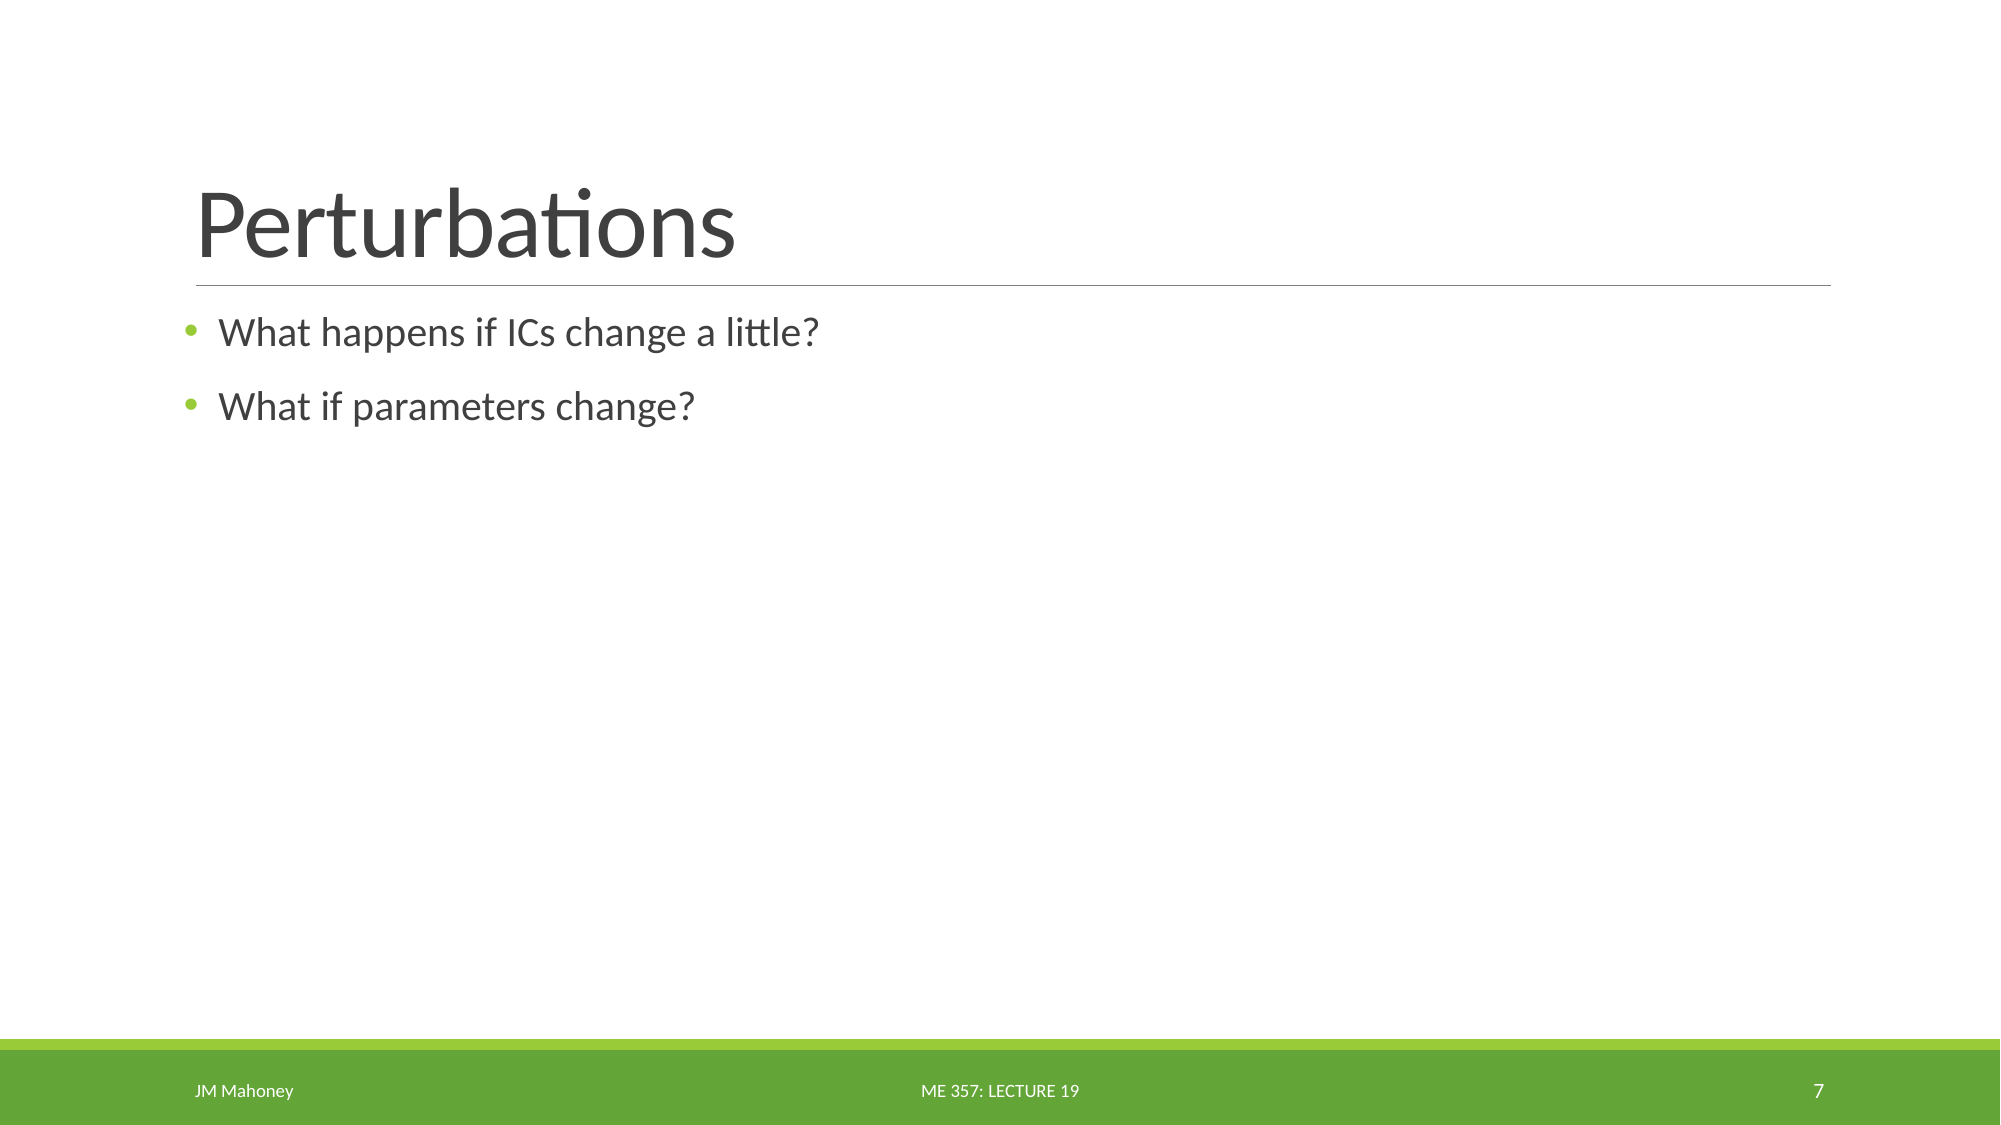

# Perturbations
What happens if ICs change a little?
What if parameters change?
JM Mahoney
ME 357: Lecture 19
7